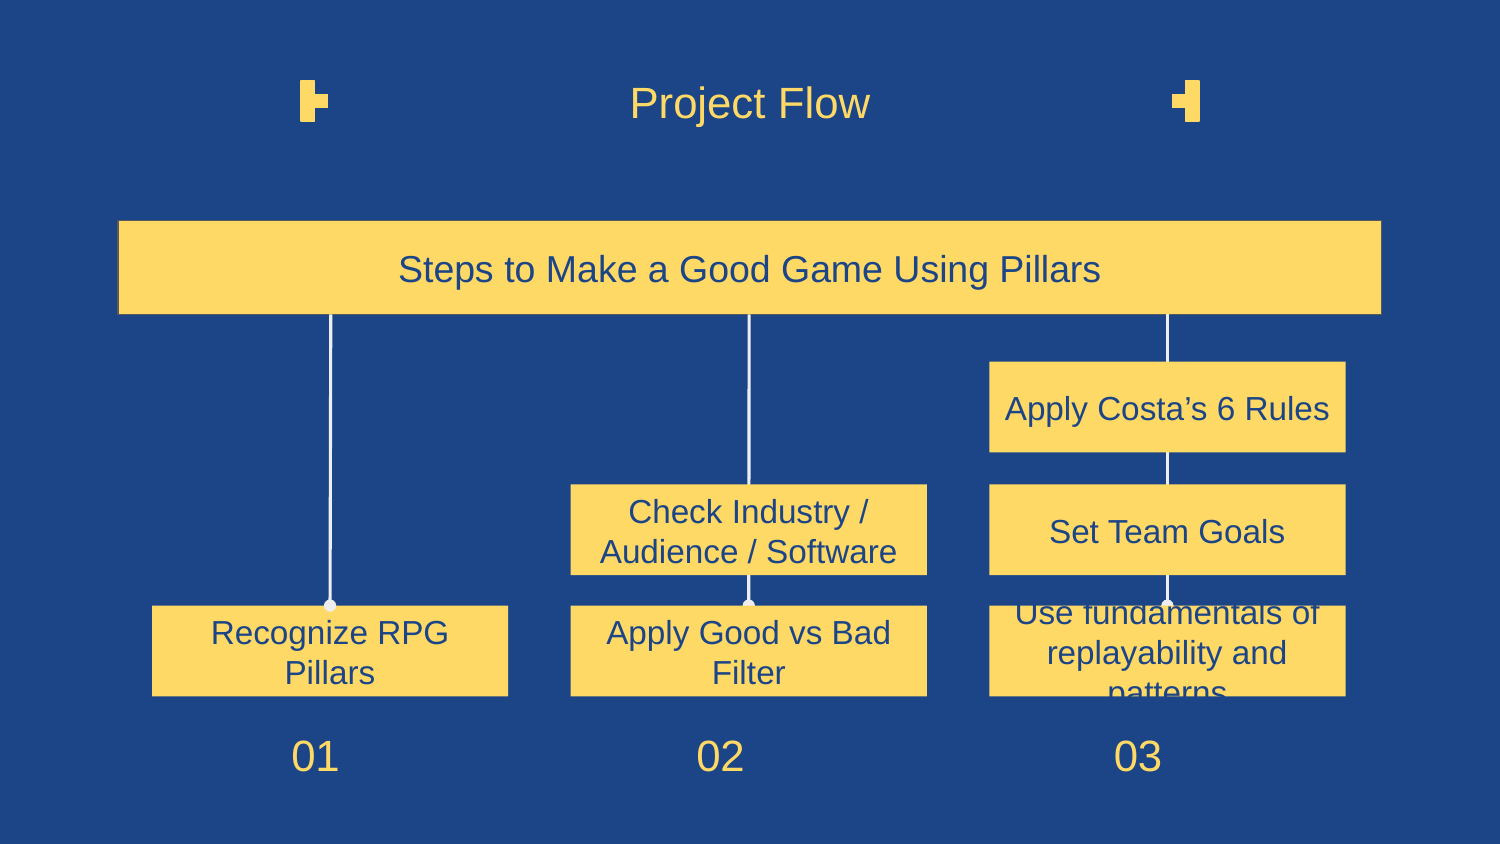

# Project Flow

Steps to Make a Good Game Using Pillars
Apply Costa’s 6 Rules
Check Industry / Audience / Software
Set Team Goals
Recognize RPG Pillars
Apply Good vs Bad Filter
Use fundamentals of replayability and patterns
01
02
03